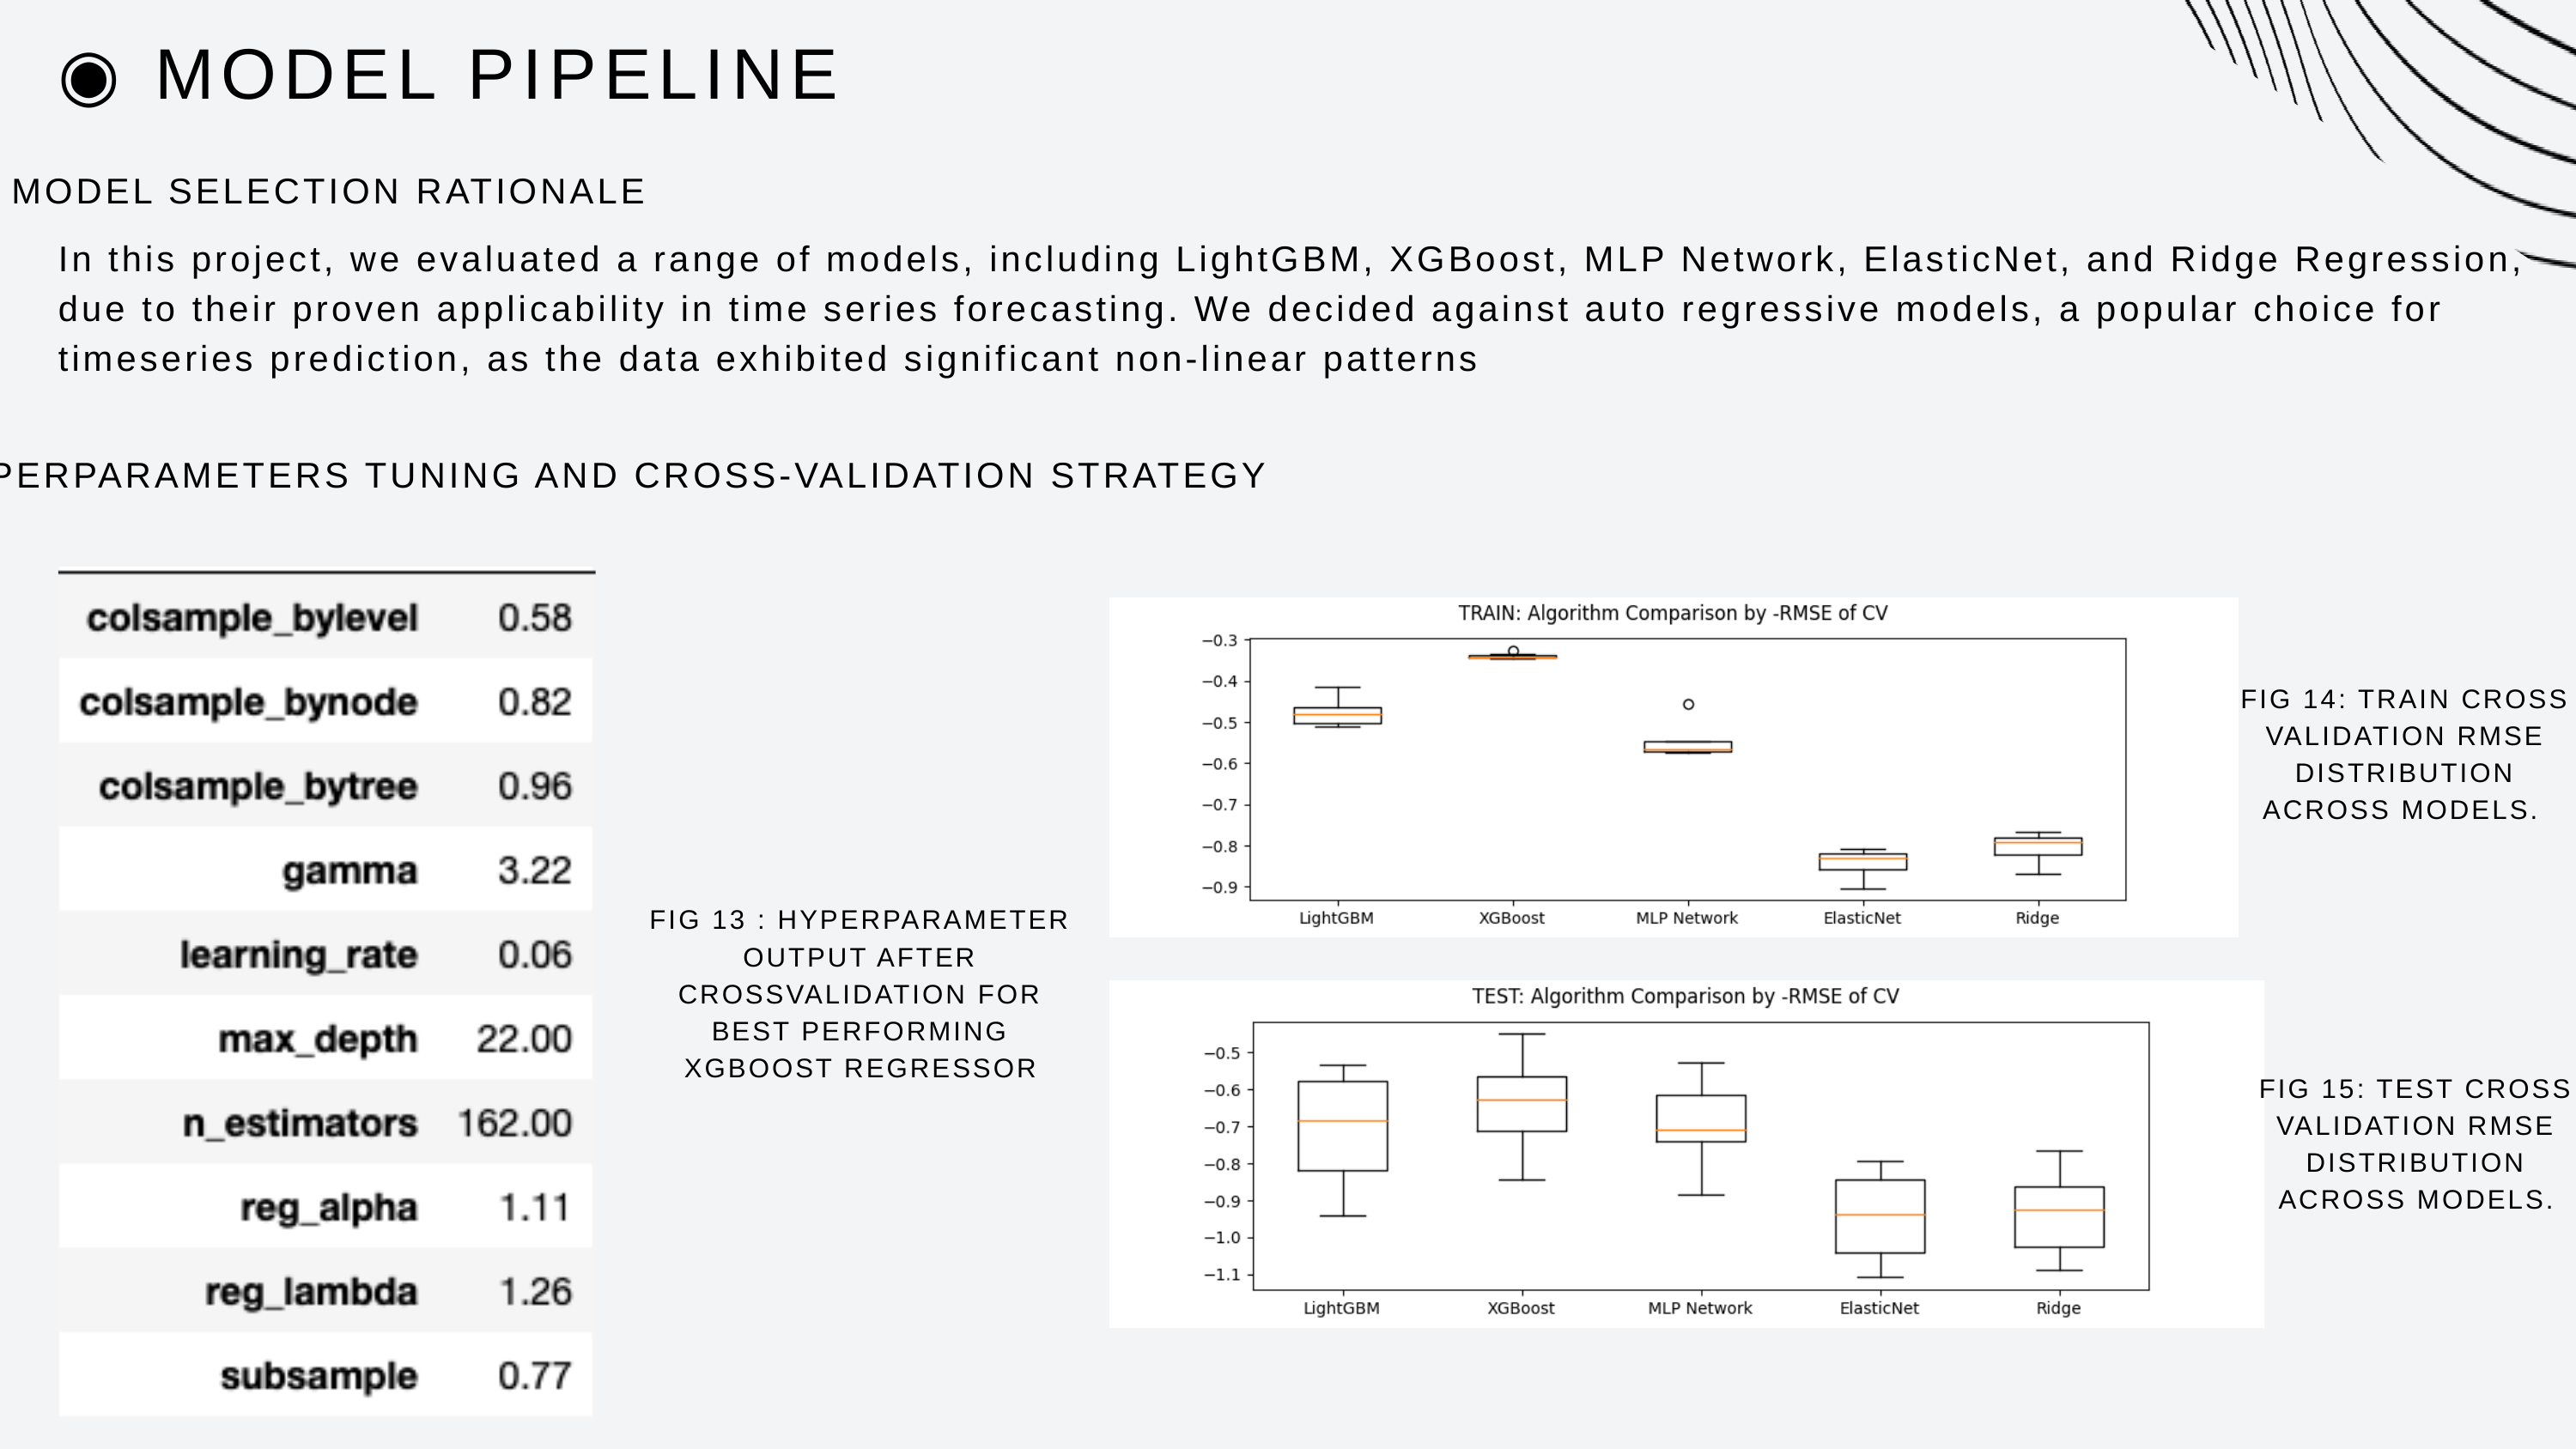

◉ MODEL PIPELINE

MODEL SELECTION RATIONALE
In this project, we evaluated a range of models, including LightGBM, XGBoost, MLP Network, ElasticNet, and Ridge Regression, due to their proven applicability in time series forecasting. We decided against auto regressive models, a popular choice for timeseries prediction, as the data exhibited significant non-linear patterns
HYPERPARAMETERS TUNING AND CROSS-VALIDATION STRATEGY

FIG 14: TRAIN CROSS VALIDATION RMSE DISTRIBUTION ACROSS MODELS.
FIG 13 : HYPERPARAMETER OUTPUT AFTER CROSSVALIDATION FOR BEST PERFORMING XGBOOST REGRESSOR

FIG 15: TEST CROSS VALIDATION RMSE DISTRIBUTION ACROSS MODELS.